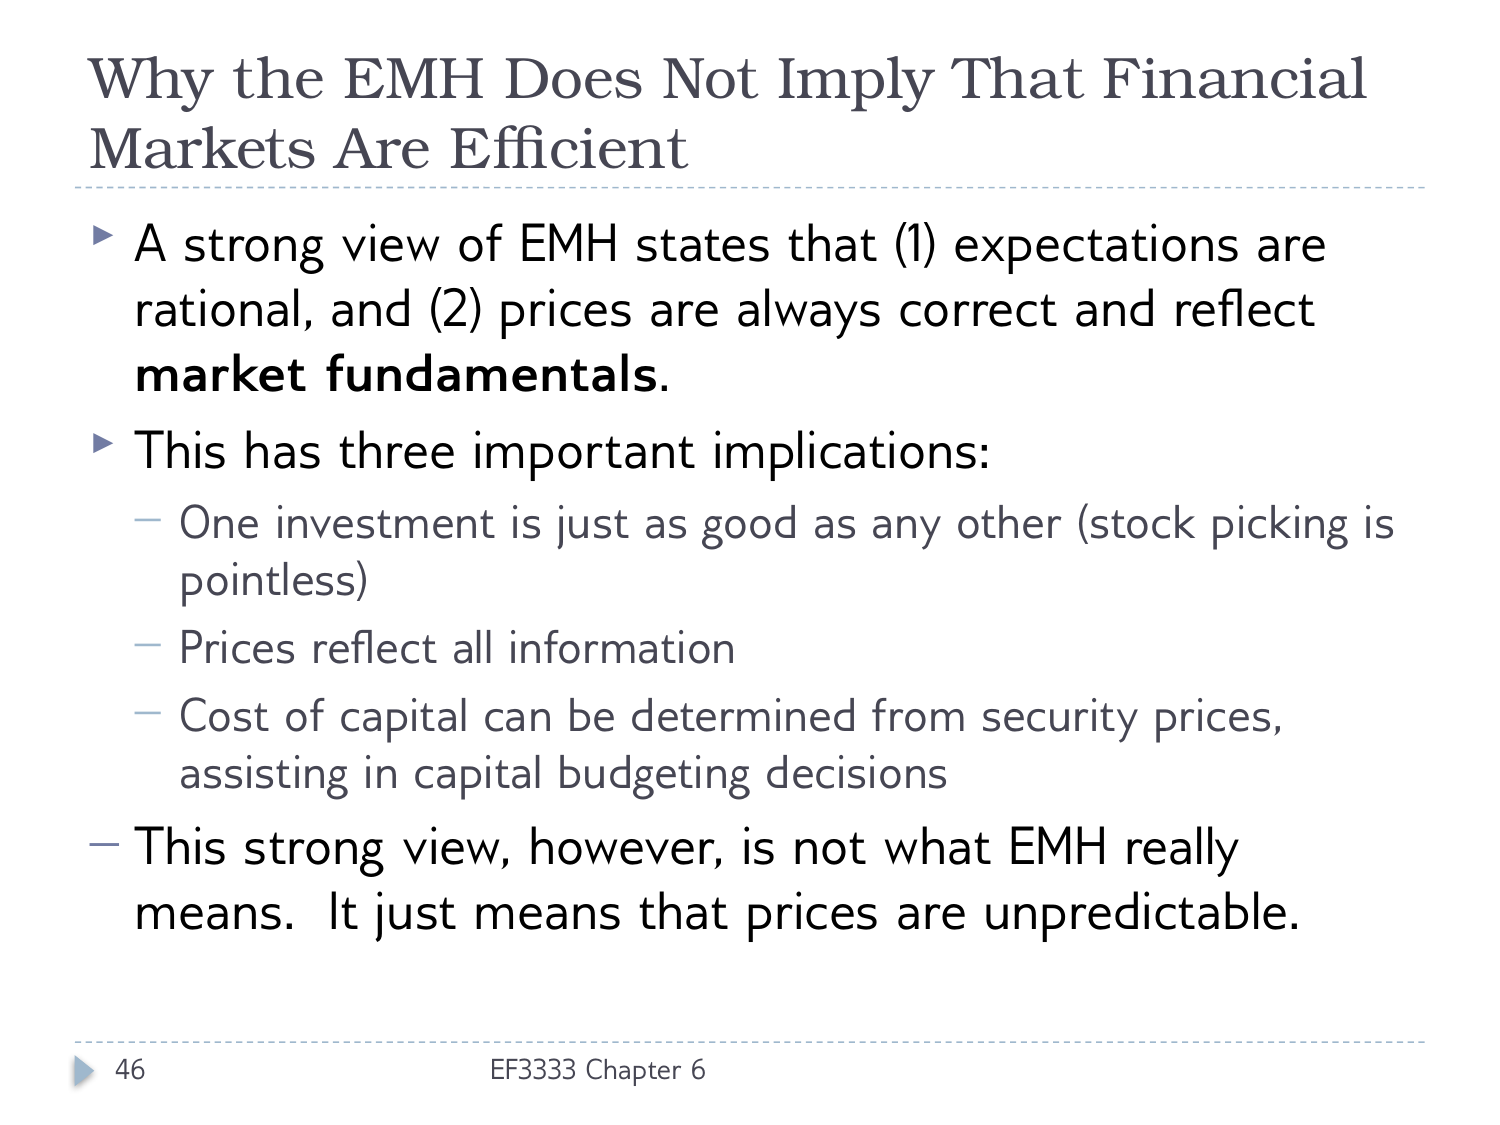

# Why the EMH Does Not Imply That Financial Markets Are Efficient
A strong view of EMH states that (1) expectations are rational, and (2) prices are always correct and reflect market fundamentals.
This has three important implications:
One investment is just as good as any other (stock picking is pointless)
Prices reflect all information
Cost of capital can be determined from security prices, assisting in capital budgeting decisions
This strong view, however, is not what EMH really means.  It just means that prices are unpredictable.
46
EF3333 Chapter 6